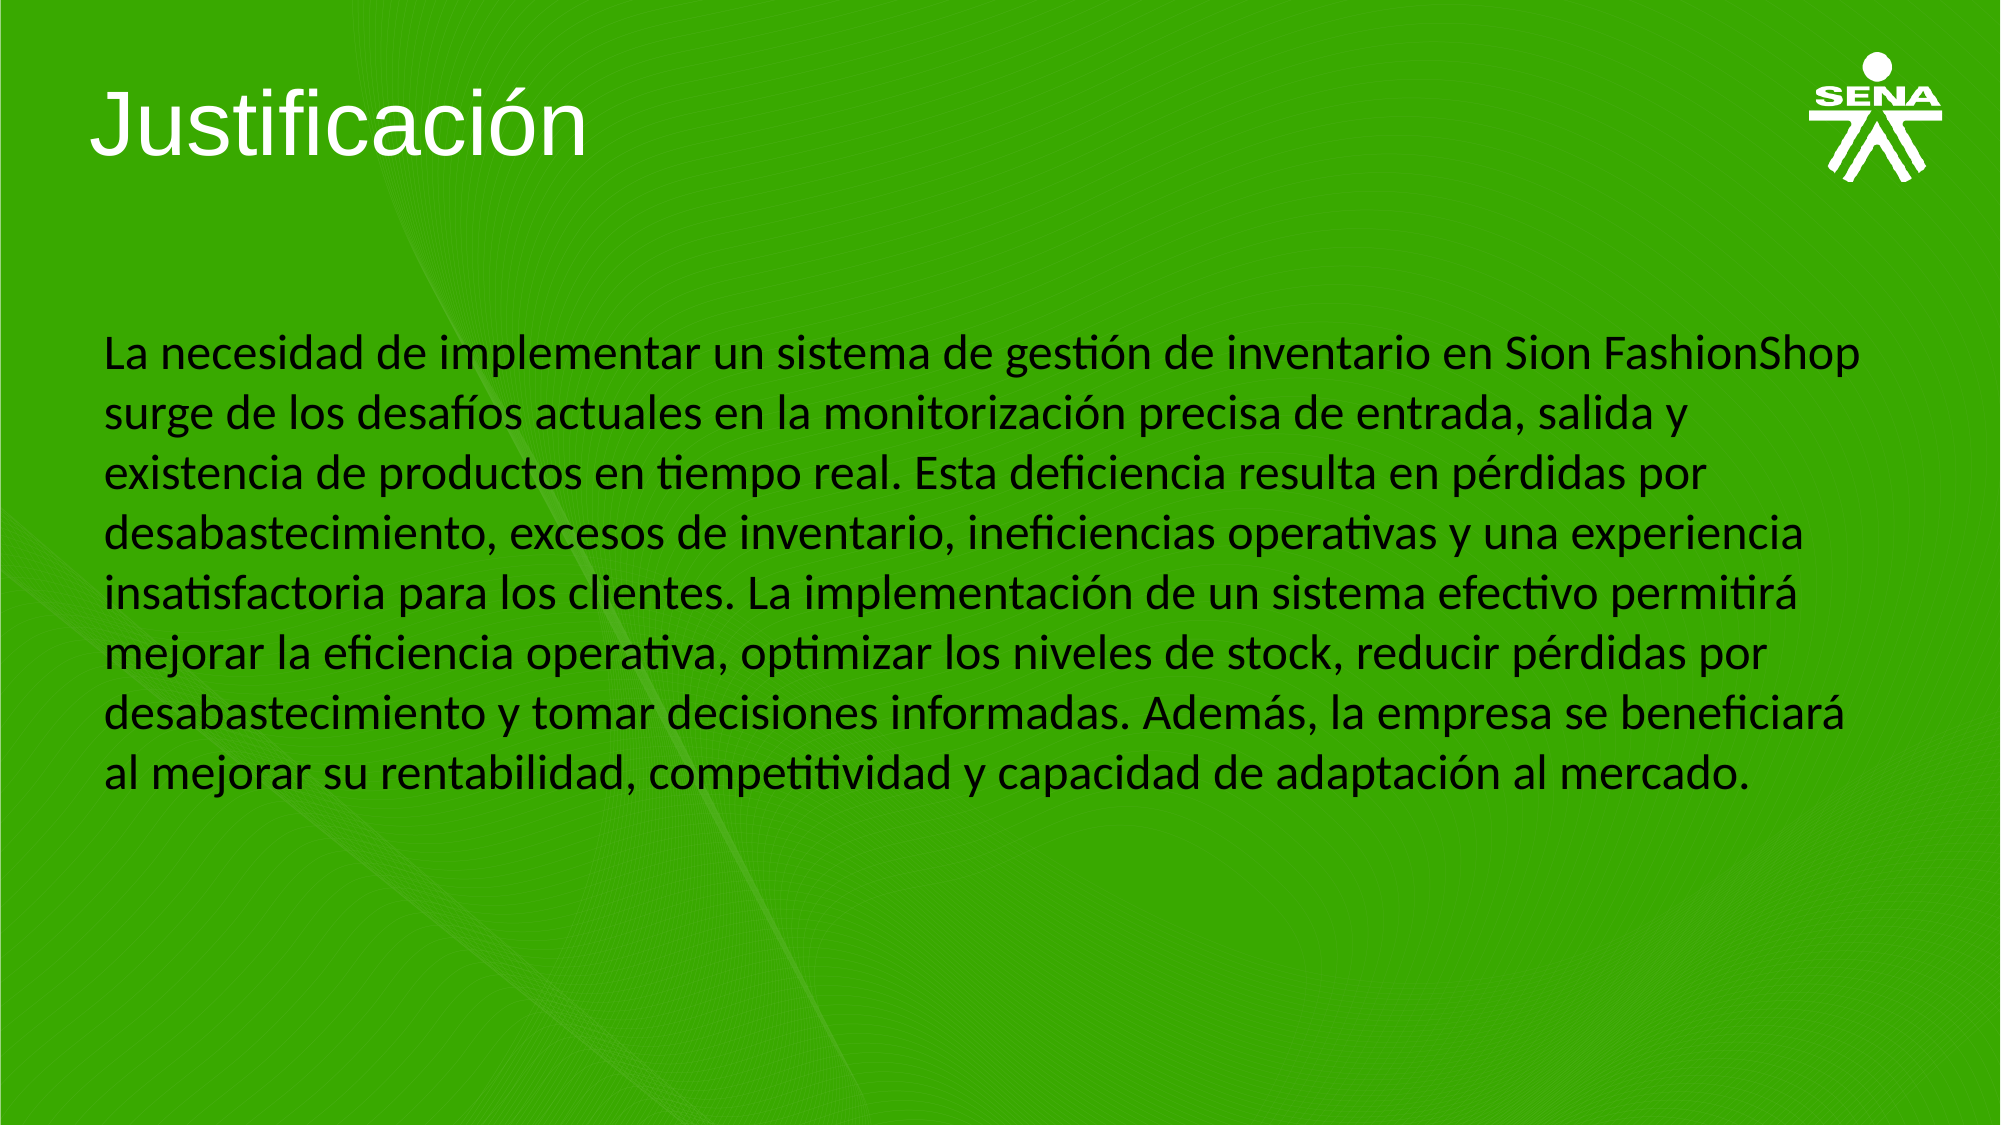

Justificación

La necesidad de implementar un sistema de gestión de inventario en Sion FashionShop surge de los desafíos actuales en la monitorización precisa de entrada, salida y existencia de productos en tiempo real. Esta deficiencia resulta en pérdidas por desabastecimiento, excesos de inventario, ineficiencias operativas y una experiencia insatisfactoria para los clientes. La implementación de un sistema efectivo permitirá mejorar la eficiencia operativa, optimizar los niveles de stock, reducir pérdidas por desabastecimiento y tomar decisiones informadas. Además, la empresa se beneficiará al mejorar su rentabilidad, competitividad y capacidad de adaptación al mercado.